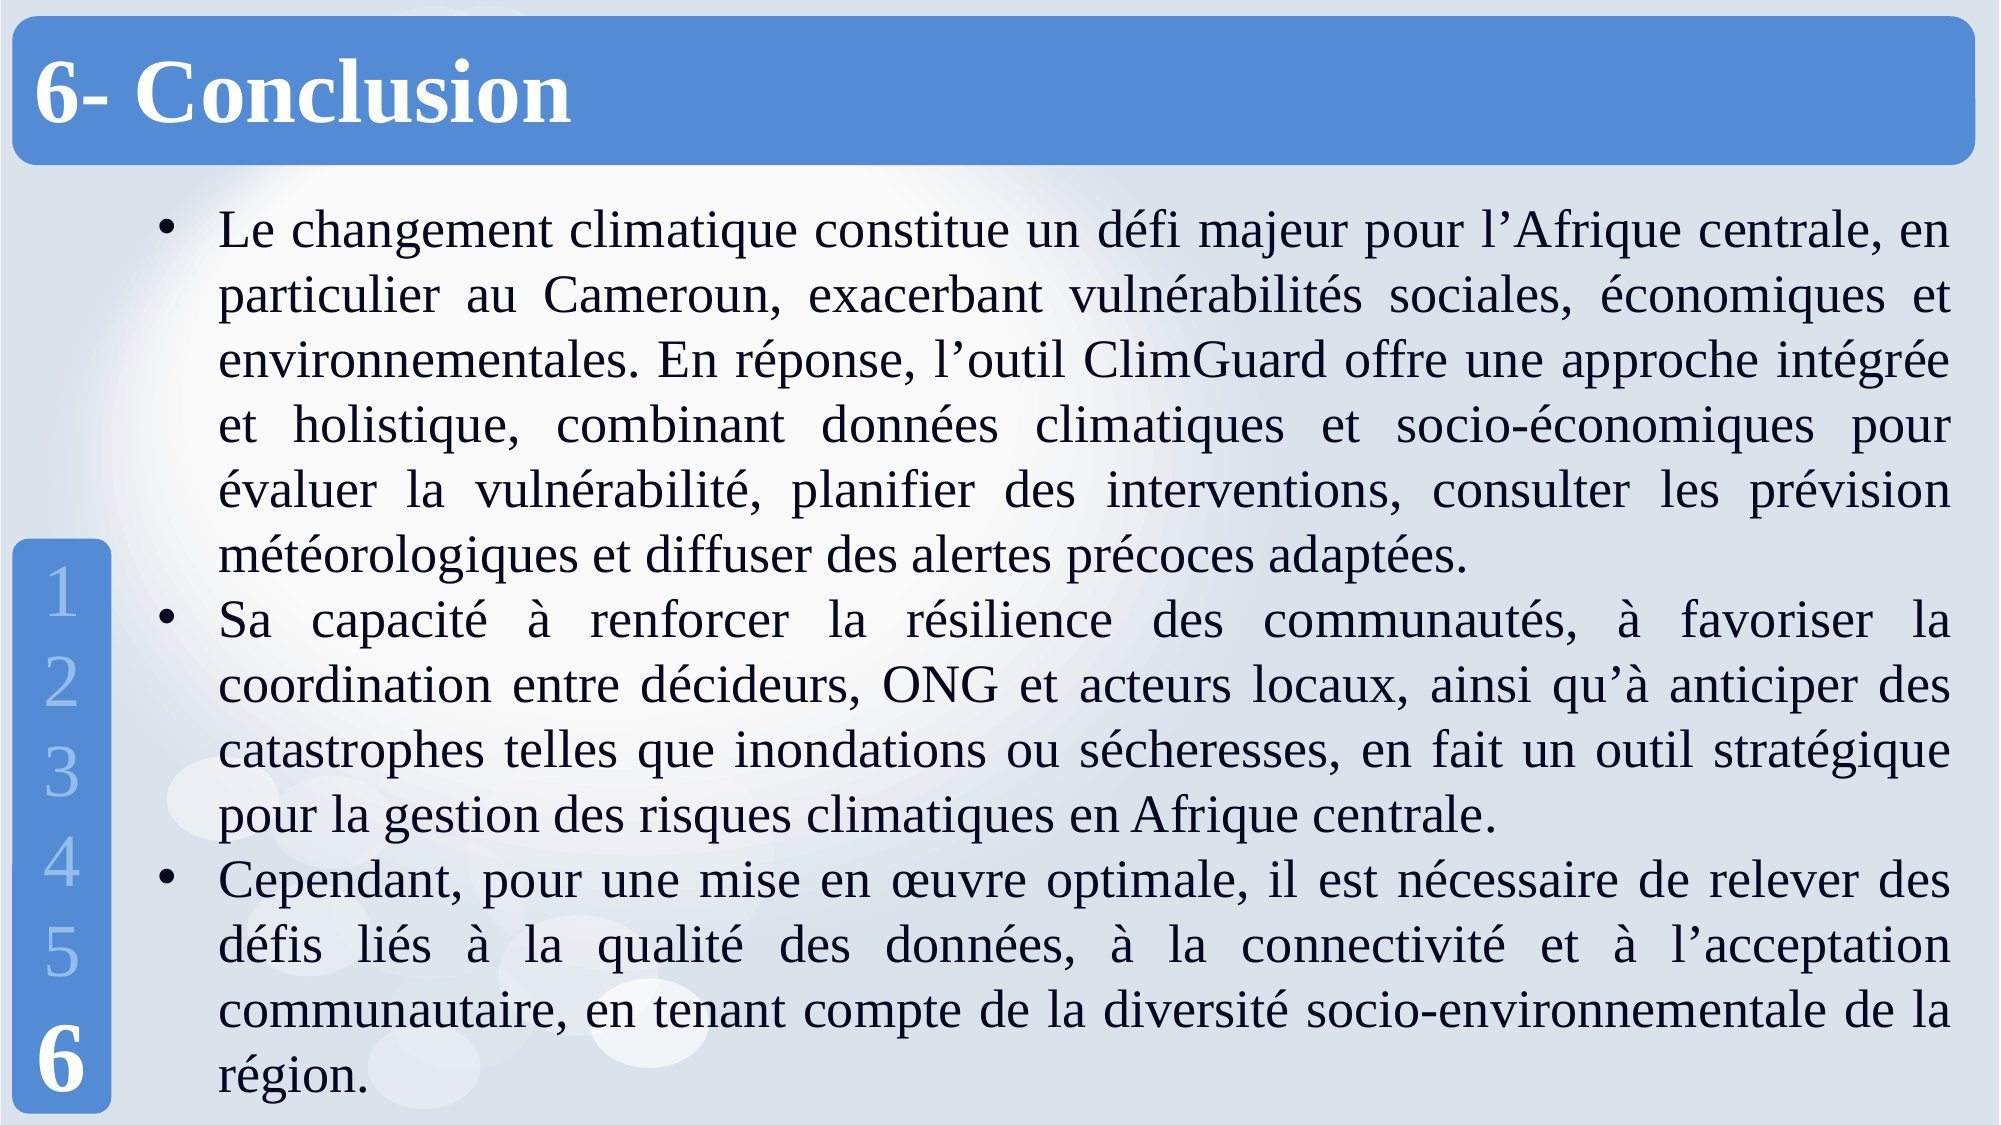

6- Conclusion
Le changement climatique constitue un défi majeur pour l’Afrique centrale, en particulier au Cameroun, exacerbant vulnérabilités sociales, économiques et environnementales. En réponse, l’outil ClimGuard offre une approche intégrée et holistique, combinant données climatiques et socio-économiques pour évaluer la vulnérabilité, planifier des interventions, consulter les prévision météorologiques et diffuser des alertes précoces adaptées.
Sa capacité à renforcer la résilience des communautés, à favoriser la coordination entre décideurs, ONG et acteurs locaux, ainsi qu’à anticiper des catastrophes telles que inondations ou sécheresses, en fait un outil stratégique pour la gestion des risques climatiques en Afrique centrale.
Cependant, pour une mise en œuvre optimale, il est nécessaire de relever des défis liés à la qualité des données, à la connectivité et à l’acceptation communautaire, en tenant compte de la diversité socio-environnementale de la région.
123456